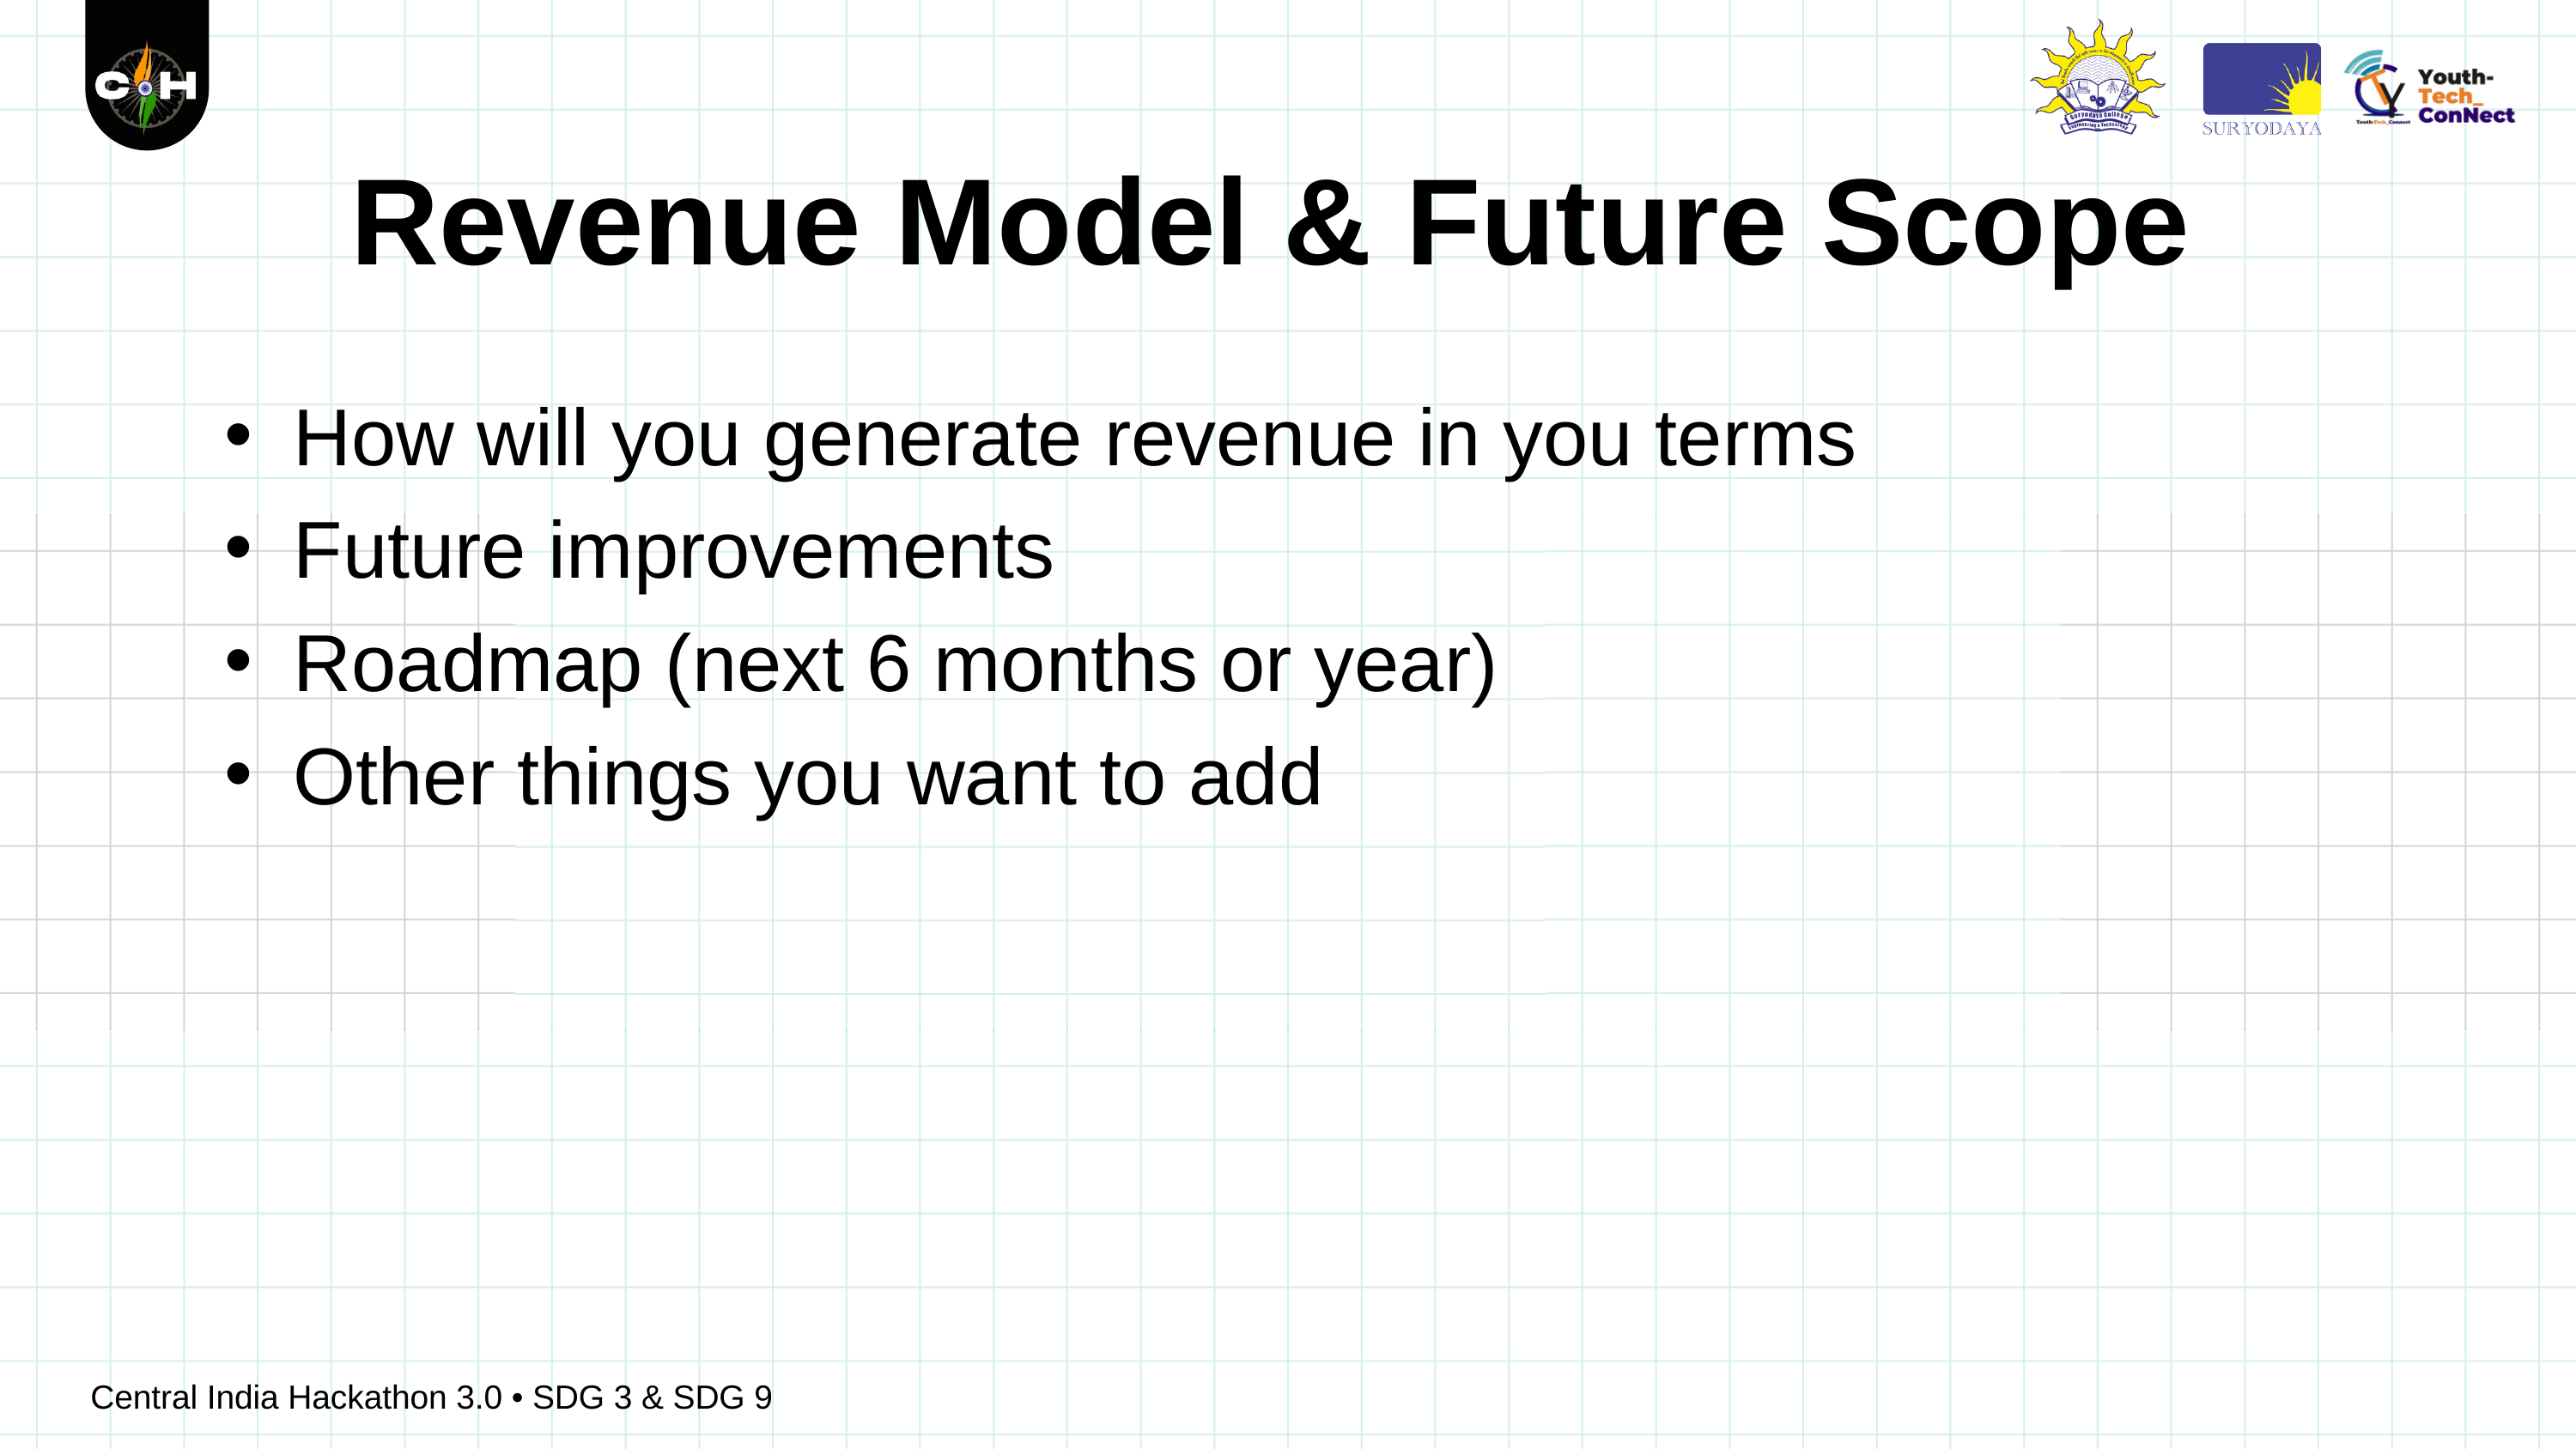

Revenue Model & Future Scope
How will you generate revenue in you terms
Future improvements
Roadmap (next 6 months or year)
Other things you want to add

Central India Hackathon 3.0 • SDG 3 & SDG 9